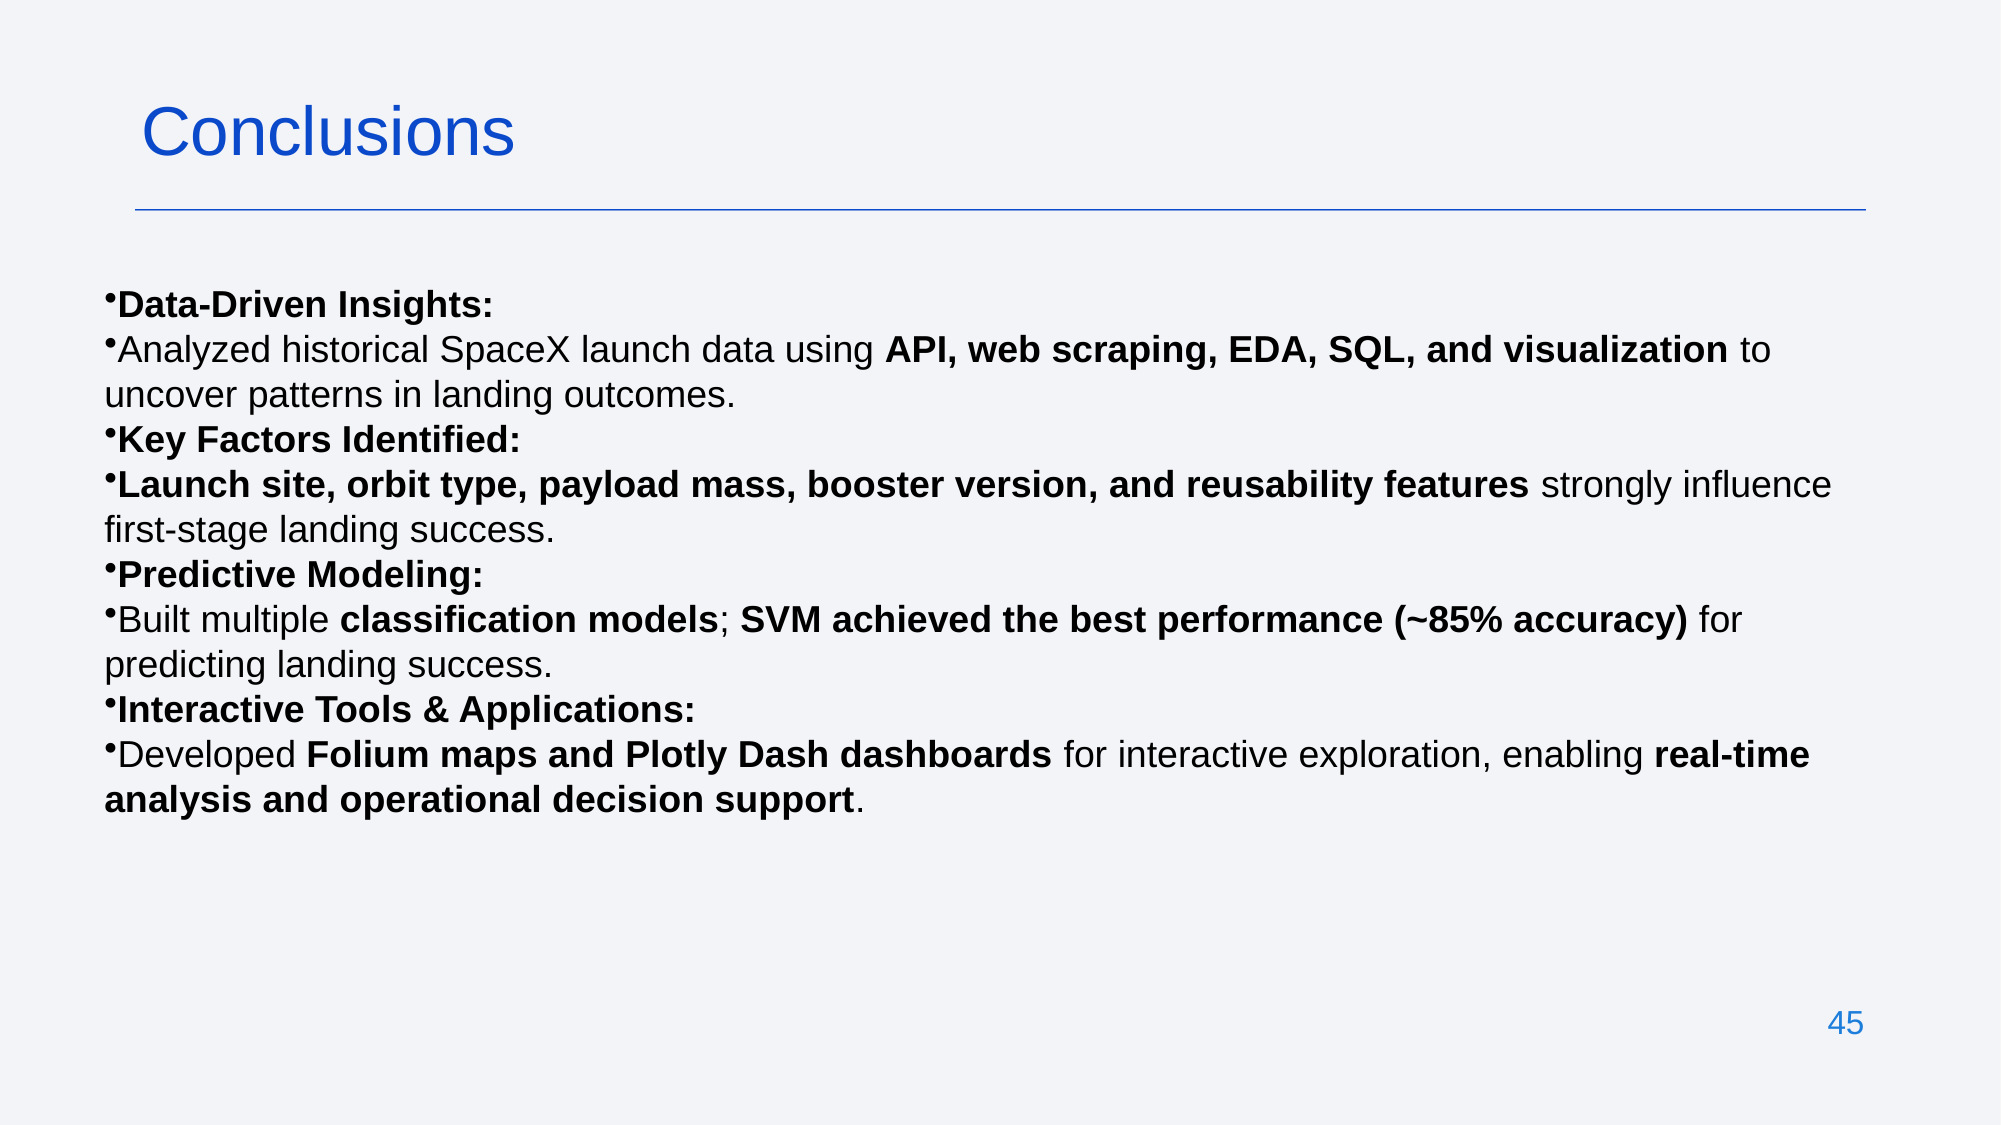

Conclusions
Data-Driven Insights:
Analyzed historical SpaceX launch data using API, web scraping, EDA, SQL, and visualization to uncover patterns in landing outcomes.
Key Factors Identified:
Launch site, orbit type, payload mass, booster version, and reusability features strongly influence first-stage landing success.
Predictive Modeling:
Built multiple classification models; SVM achieved the best performance (~85% accuracy) for predicting landing success.
Interactive Tools & Applications:
Developed Folium maps and Plotly Dash dashboards for interactive exploration, enabling real-time analysis and operational decision support.

45